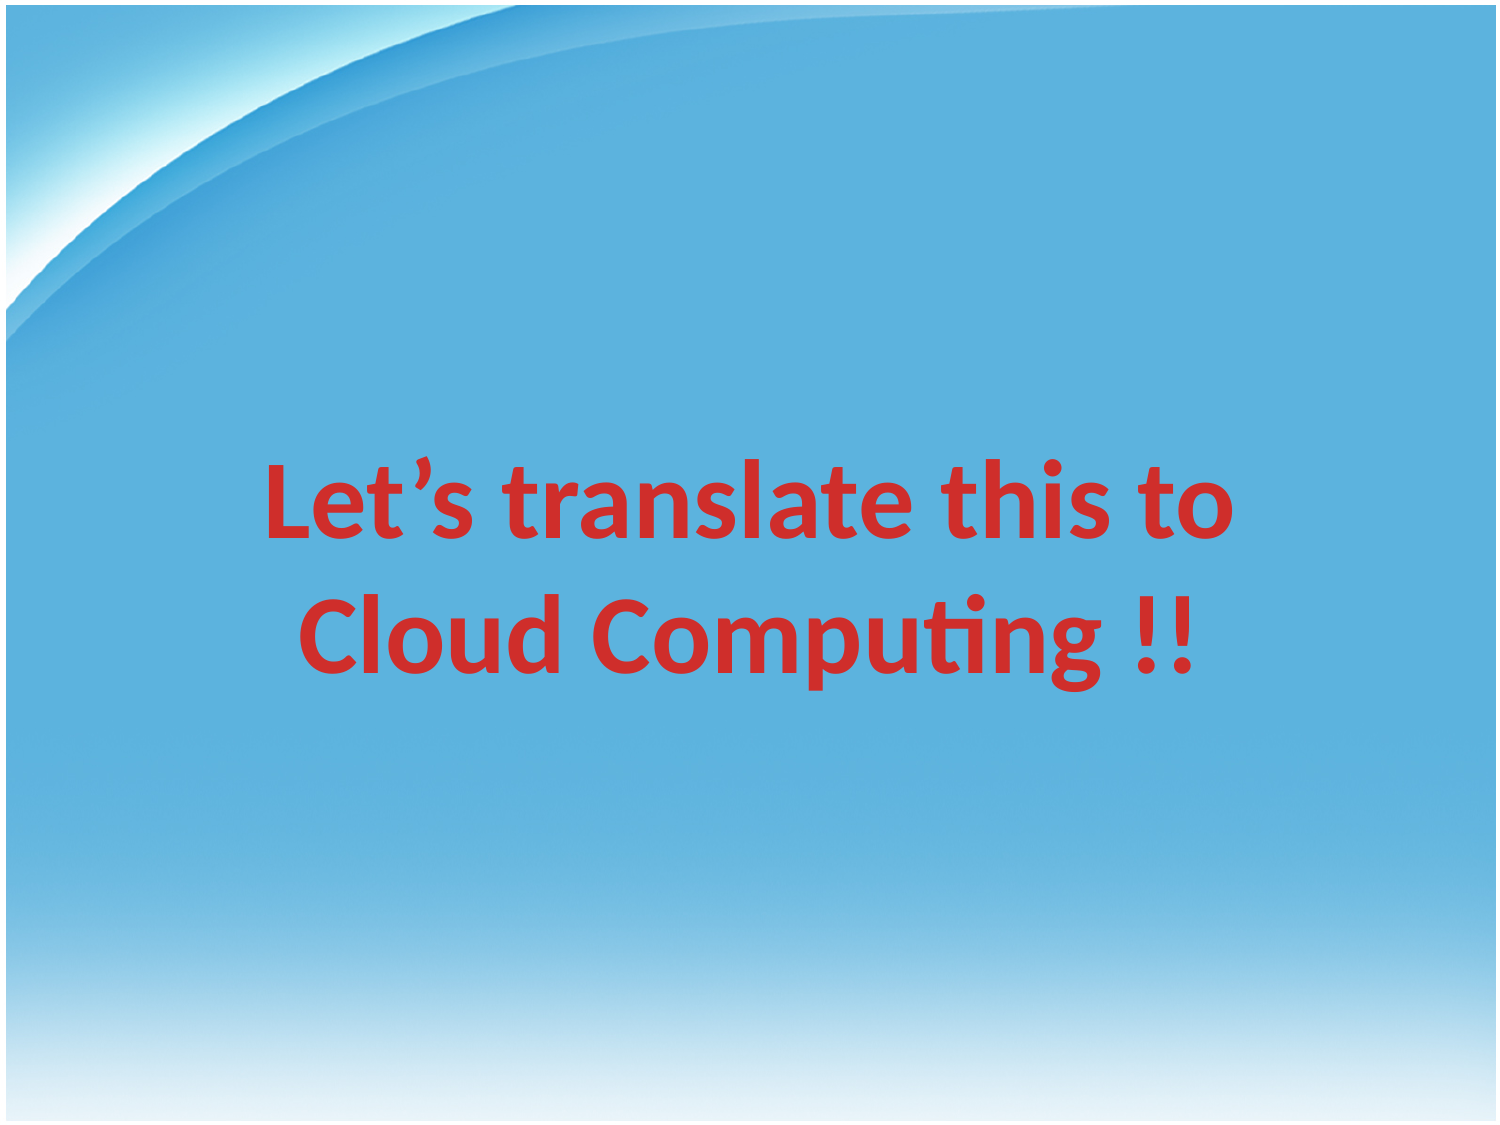

Let’s translate this to
Cloud Computing !!